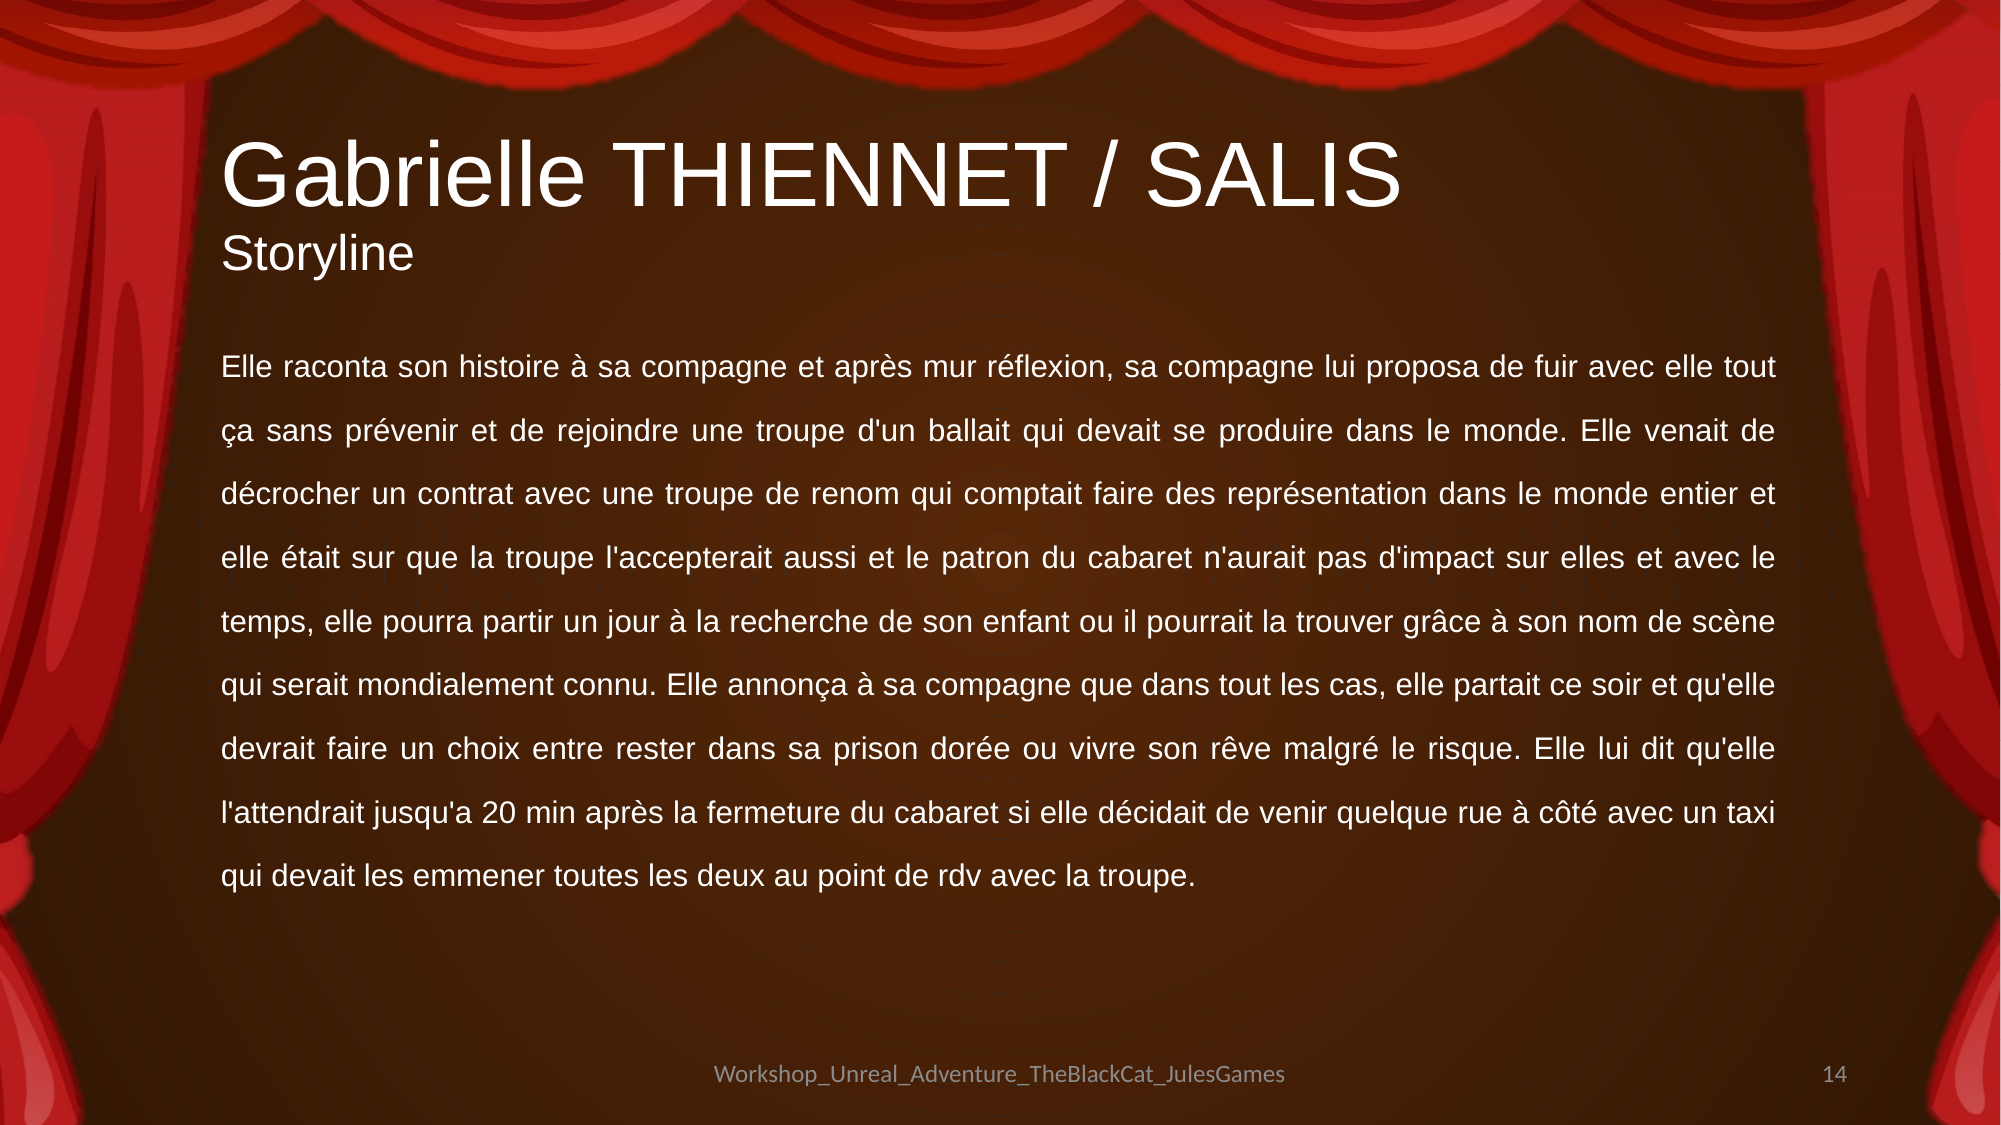

# Gabrielle THIENNET / SALIS Storyline
Elle raconta son histoire à sa compagne et après mur réflexion, sa compagne lui proposa de fuir avec elle tout ça sans prévenir et de rejoindre une troupe d'un ballait qui devait se produire dans le monde. Elle venait de décrocher un contrat avec une troupe de renom qui comptait faire des représentation dans le monde entier et elle était sur que la troupe l'accepterait aussi et le patron du cabaret n'aurait pas d'impact sur elles et avec le temps, elle pourra partir un jour à la recherche de son enfant ou il pourrait la trouver grâce à son nom de scène qui serait mondialement connu. Elle annonça à sa compagne que dans tout les cas, elle partait ce soir et qu'elle devrait faire un choix entre rester dans sa prison dorée ou vivre son rêve malgré le risque. Elle lui dit qu'elle l'attendrait jusqu'a 20 min après la fermeture du cabaret si elle décidait de venir quelque rue à côté avec un taxi qui devait les emmener toutes les deux au point de rdv avec la troupe.
Workshop_Unreal_Adventure_TheBlackCat_JulesGames
14